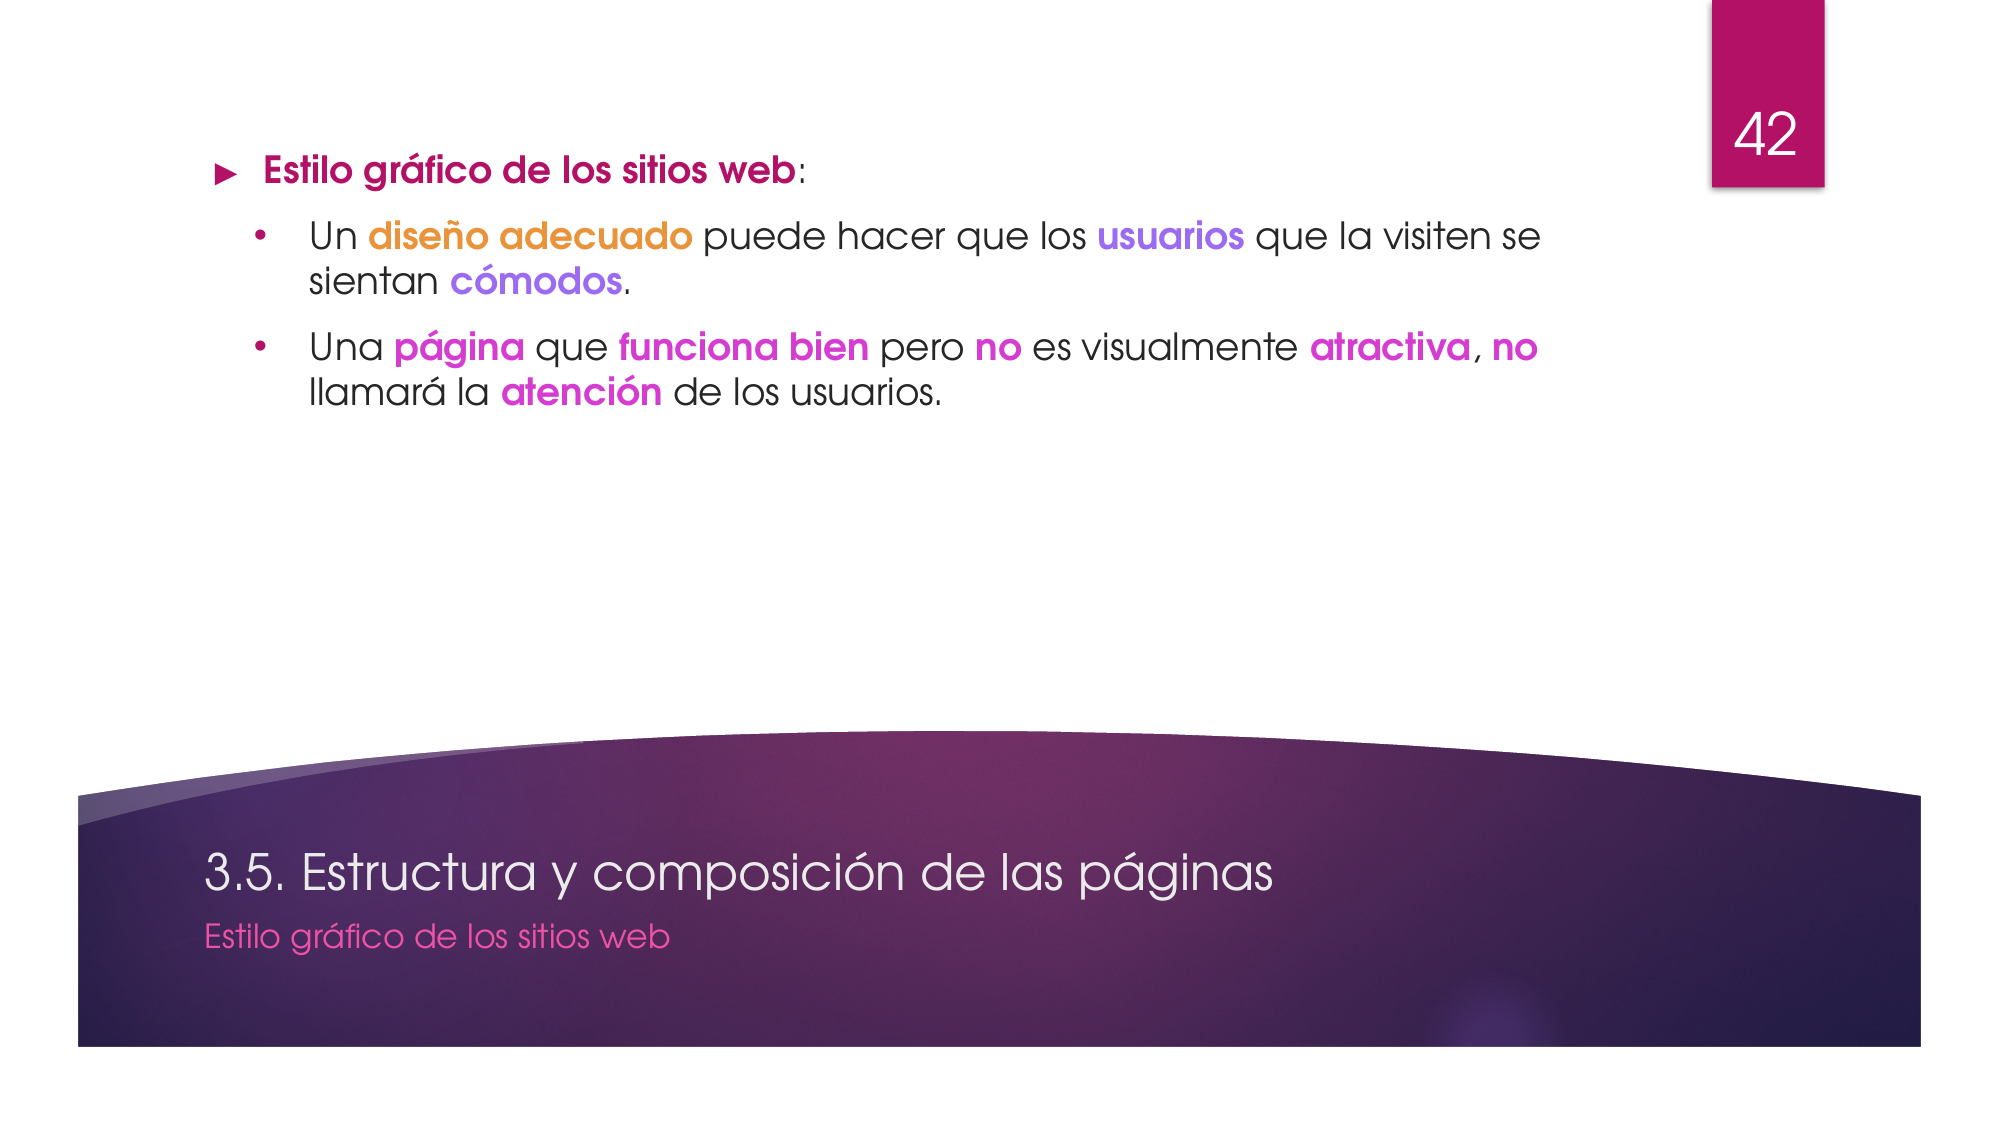

42
Estilo gráfico de los sitios web:
Un diseño adecuado puede hacer que los usuarios que la visiten se sientan cómodos.
Una página que funciona bien pero no es visualmente atractiva, no llamará la atención de los usuarios.
# 3.5. Estructura y composición de las páginas
Estilo gráfico de los sitios web